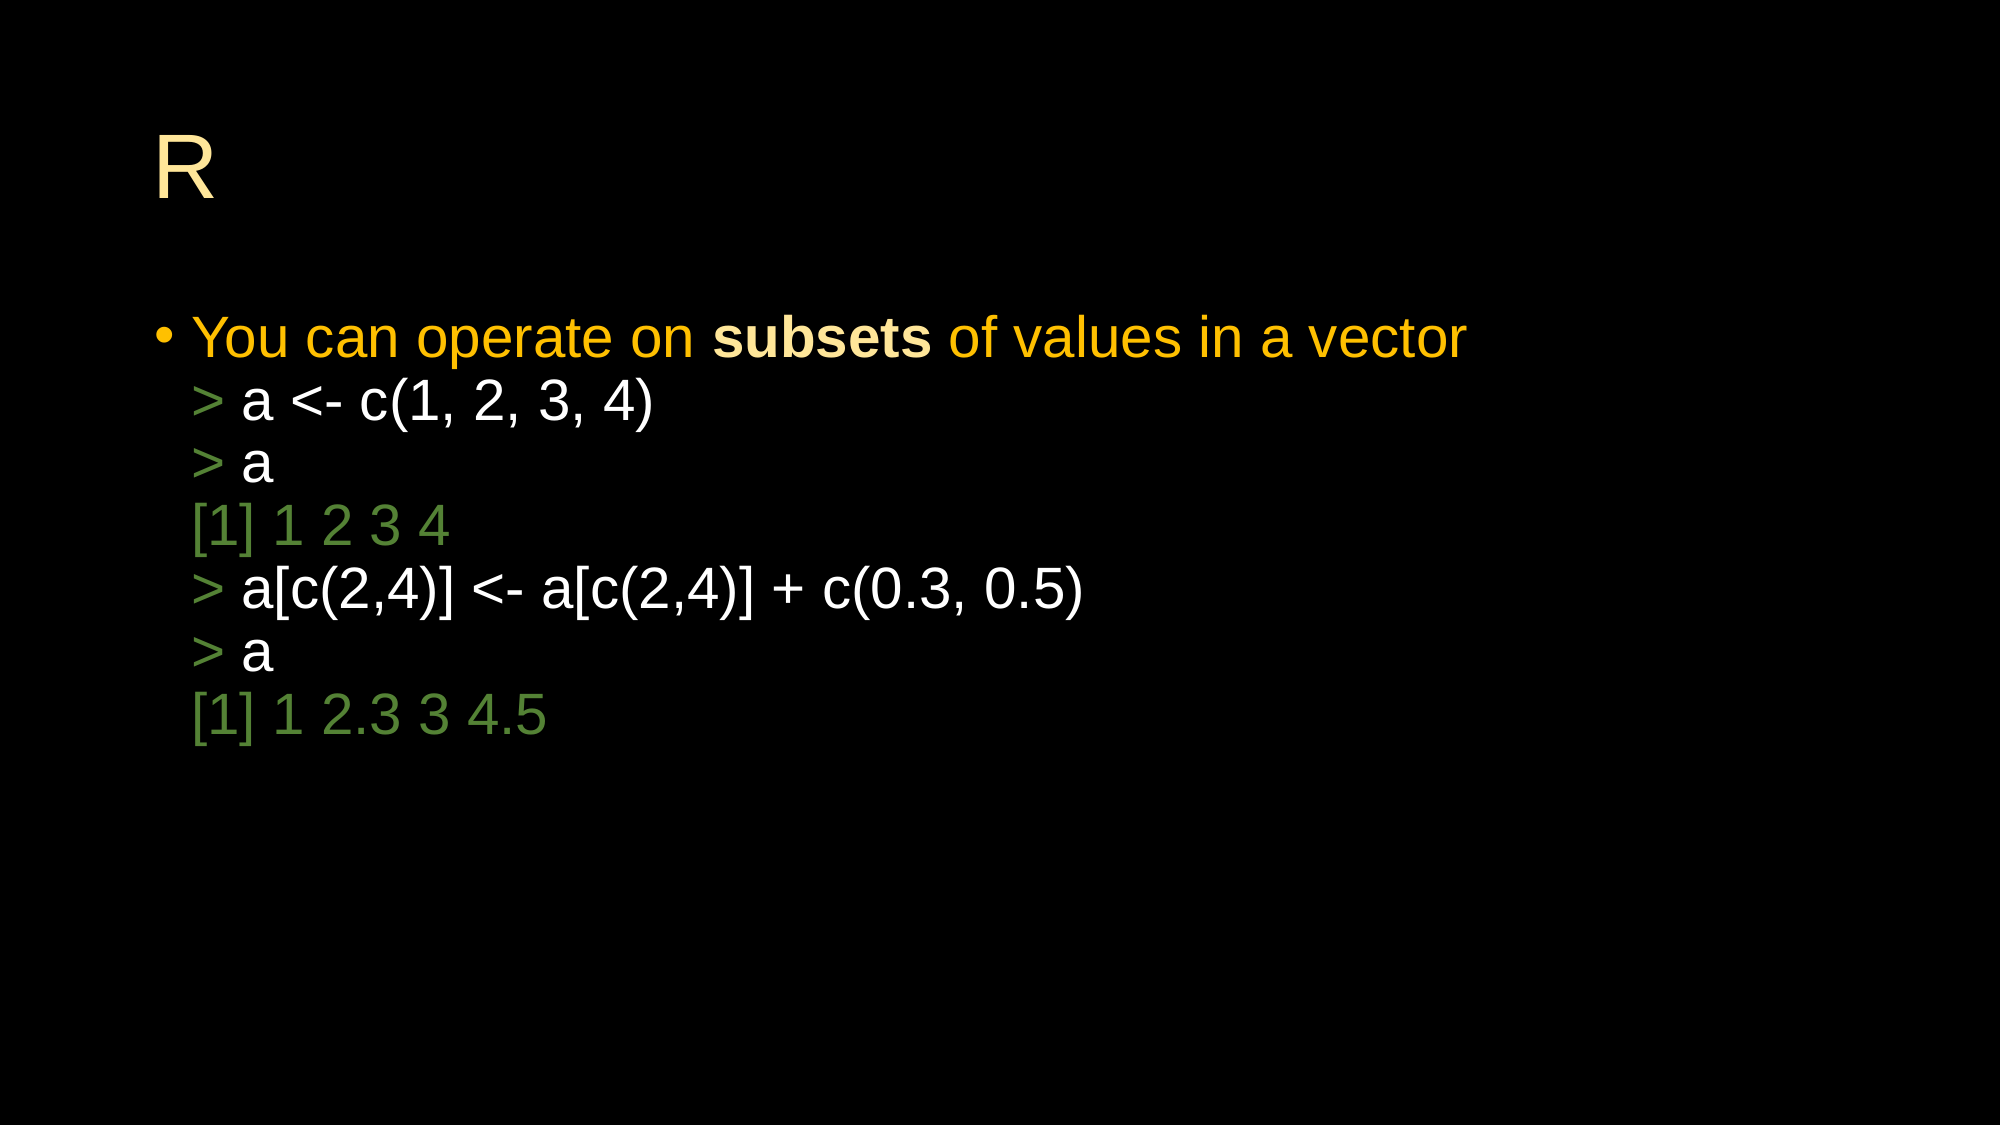

# R
You can operate on subsets of values in a vector
> a <- c(1, 2, 3, 4)
> a
[1] 1 2 3 4
> a[c(2,4)] <- a[c(2,4)] + c(0.3, 0.5)
> a
[1] 1 2.3 3 4.5